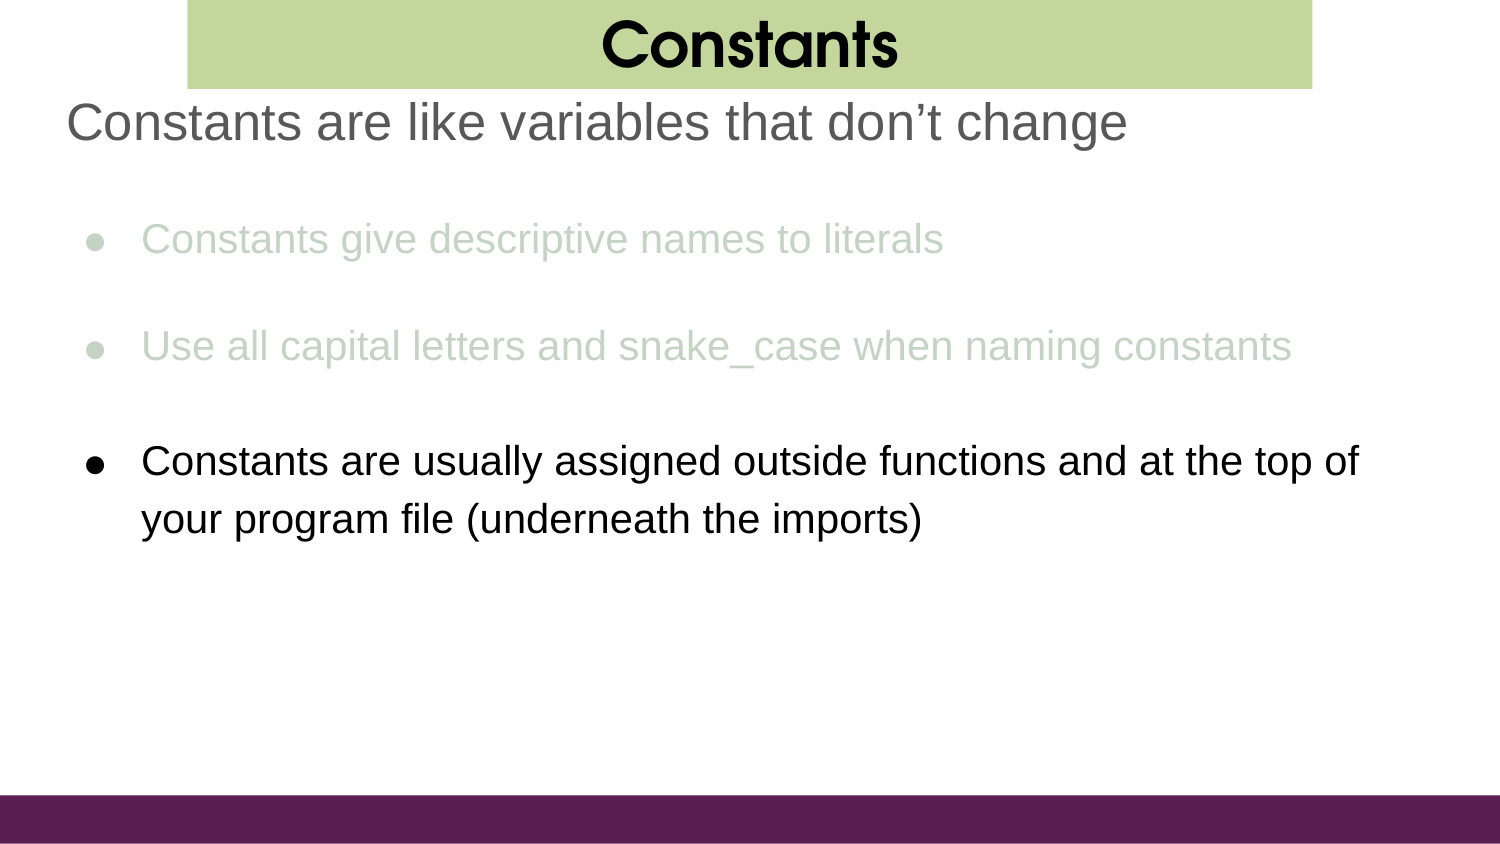

Constants
# Constants are like variables that don’t change
Constants give descriptive names to literals
Use all capital letters and snake_case when naming constants
Constants are usually assigned outside functions and at the top of your program file (underneath the imports)